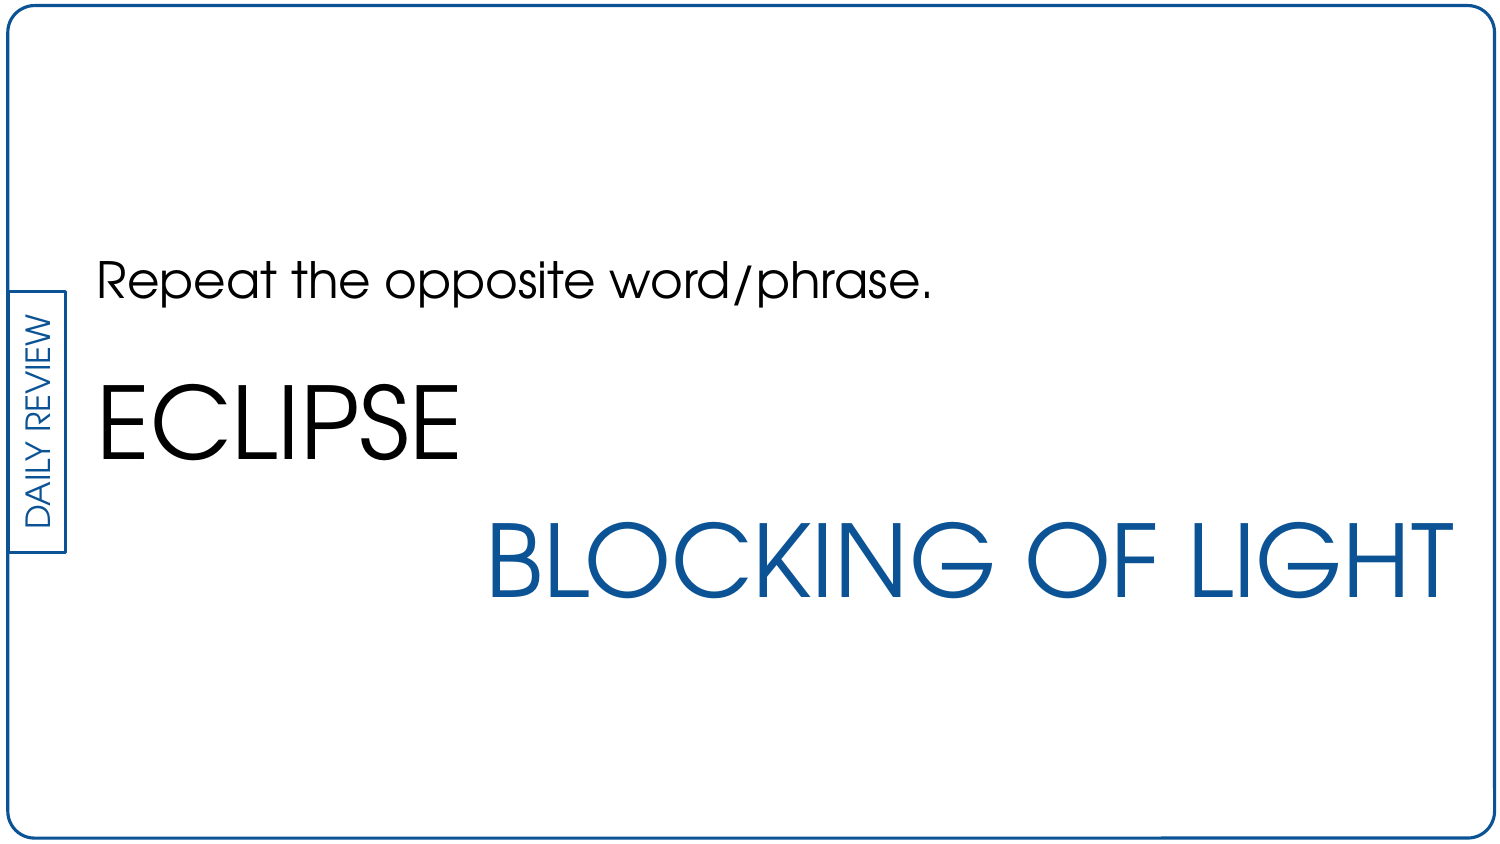

Repeat the opposite word/phrase.
ECLIPSE
BLOCKING OF LIGHT